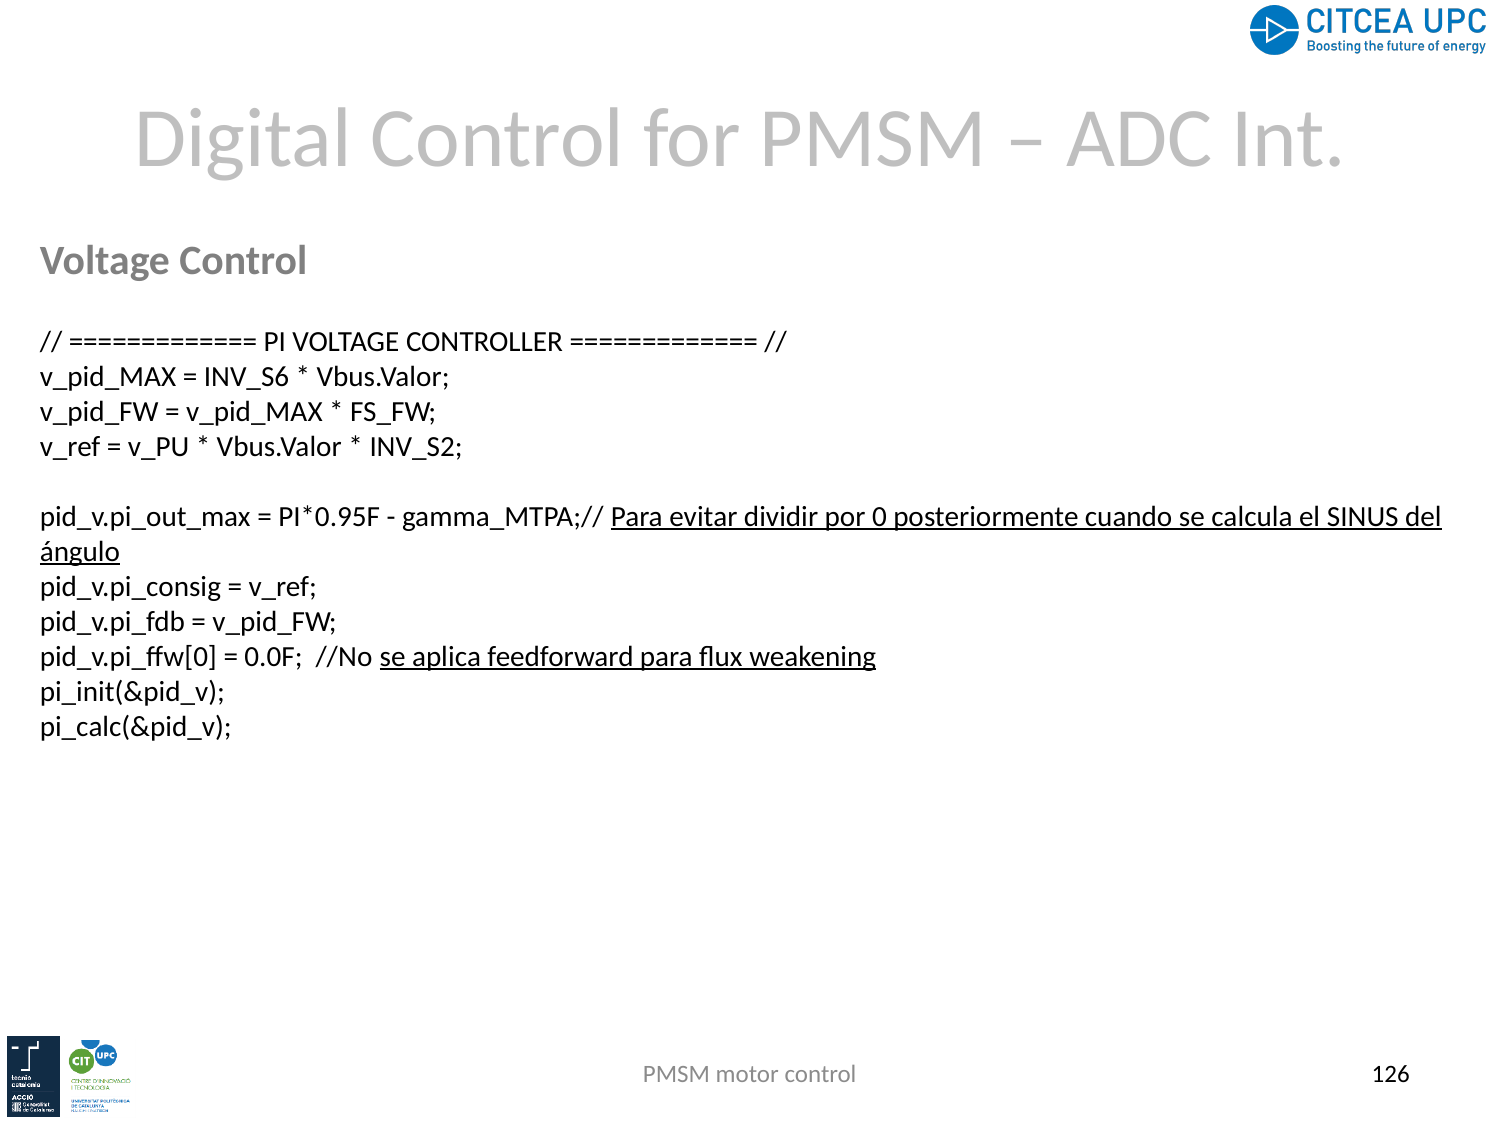

Digital Control for PMSM – ADC Int.
Voltage Control

// ============= PI VOLTAGE CONTROLLER ============= //
v_pid_MAX = INV_S6 * Vbus.Valor;
v_pid_FW = v_pid_MAX * FS_FW;
v_ref = v_PU * Vbus.Valor * INV_S2;

pid_v.pi_out_max = PI*0.95F - gamma_MTPA;// Para evitar dividir por 0 posteriormente cuando se calcula el SINUS del ángulo
pid_v.pi_consig = v_ref;
pid_v.pi_fdb = v_pid_FW;
pid_v.pi_ffw[0] = 0.0F;  //No se aplica feedforward para flux weakening
pi_init(&pid_v);
pi_calc(&pid_v);
PMSM motor control
126